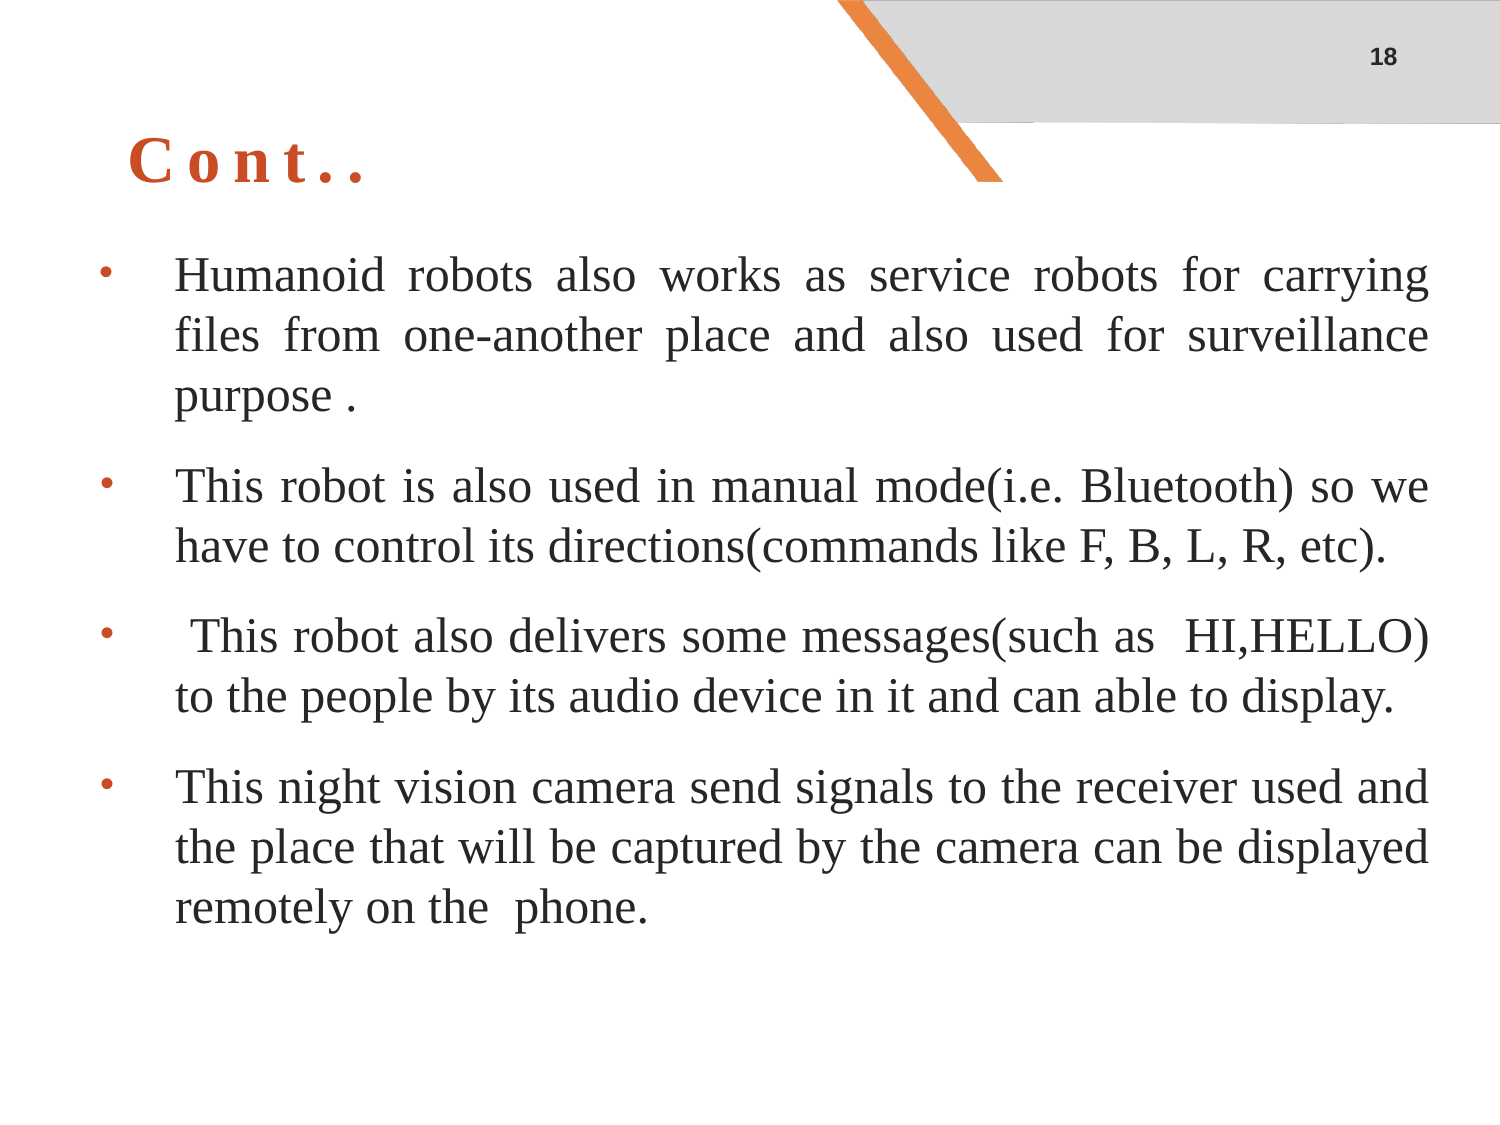

18
# Cont..
Humanoid robots also works as service robots for carrying files from one-another place and also used for surveillance purpose .
This robot is also used in manual mode(i.e. Bluetooth) so we have to control its directions(commands like F, B, L, R, etc).
 This robot also delivers some messages(such as  HI,HELLO) to the people by its audio device in it and can able to display.
This night vision camera send signals to the receiver used and the place that will be captured by the camera can be displayed remotely on the  phone.